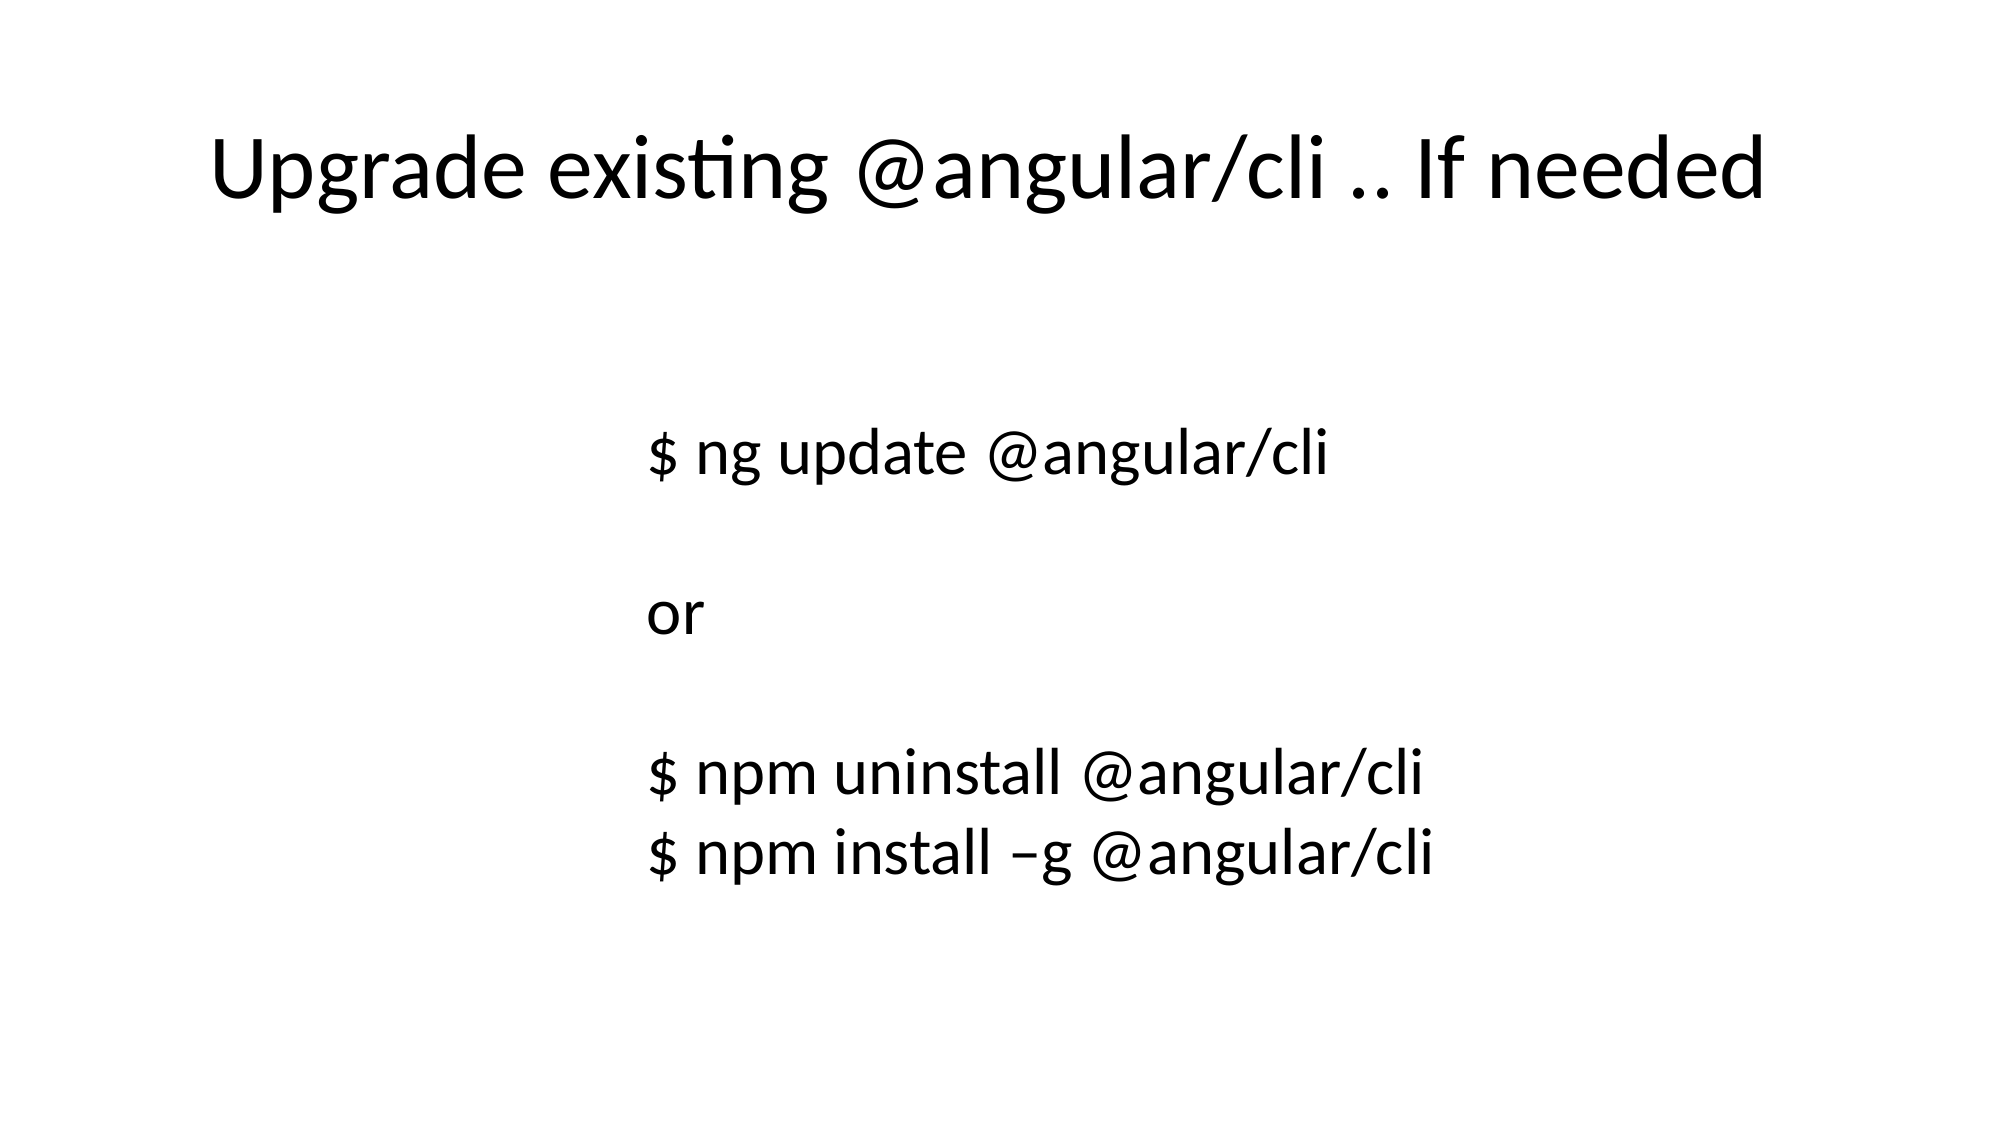

# Upgrade existing @angular/cli .. If needed
$ ng update @angular/cli
or

$ npm uninstall @angular/cli
$ npm install –g @angular/cli